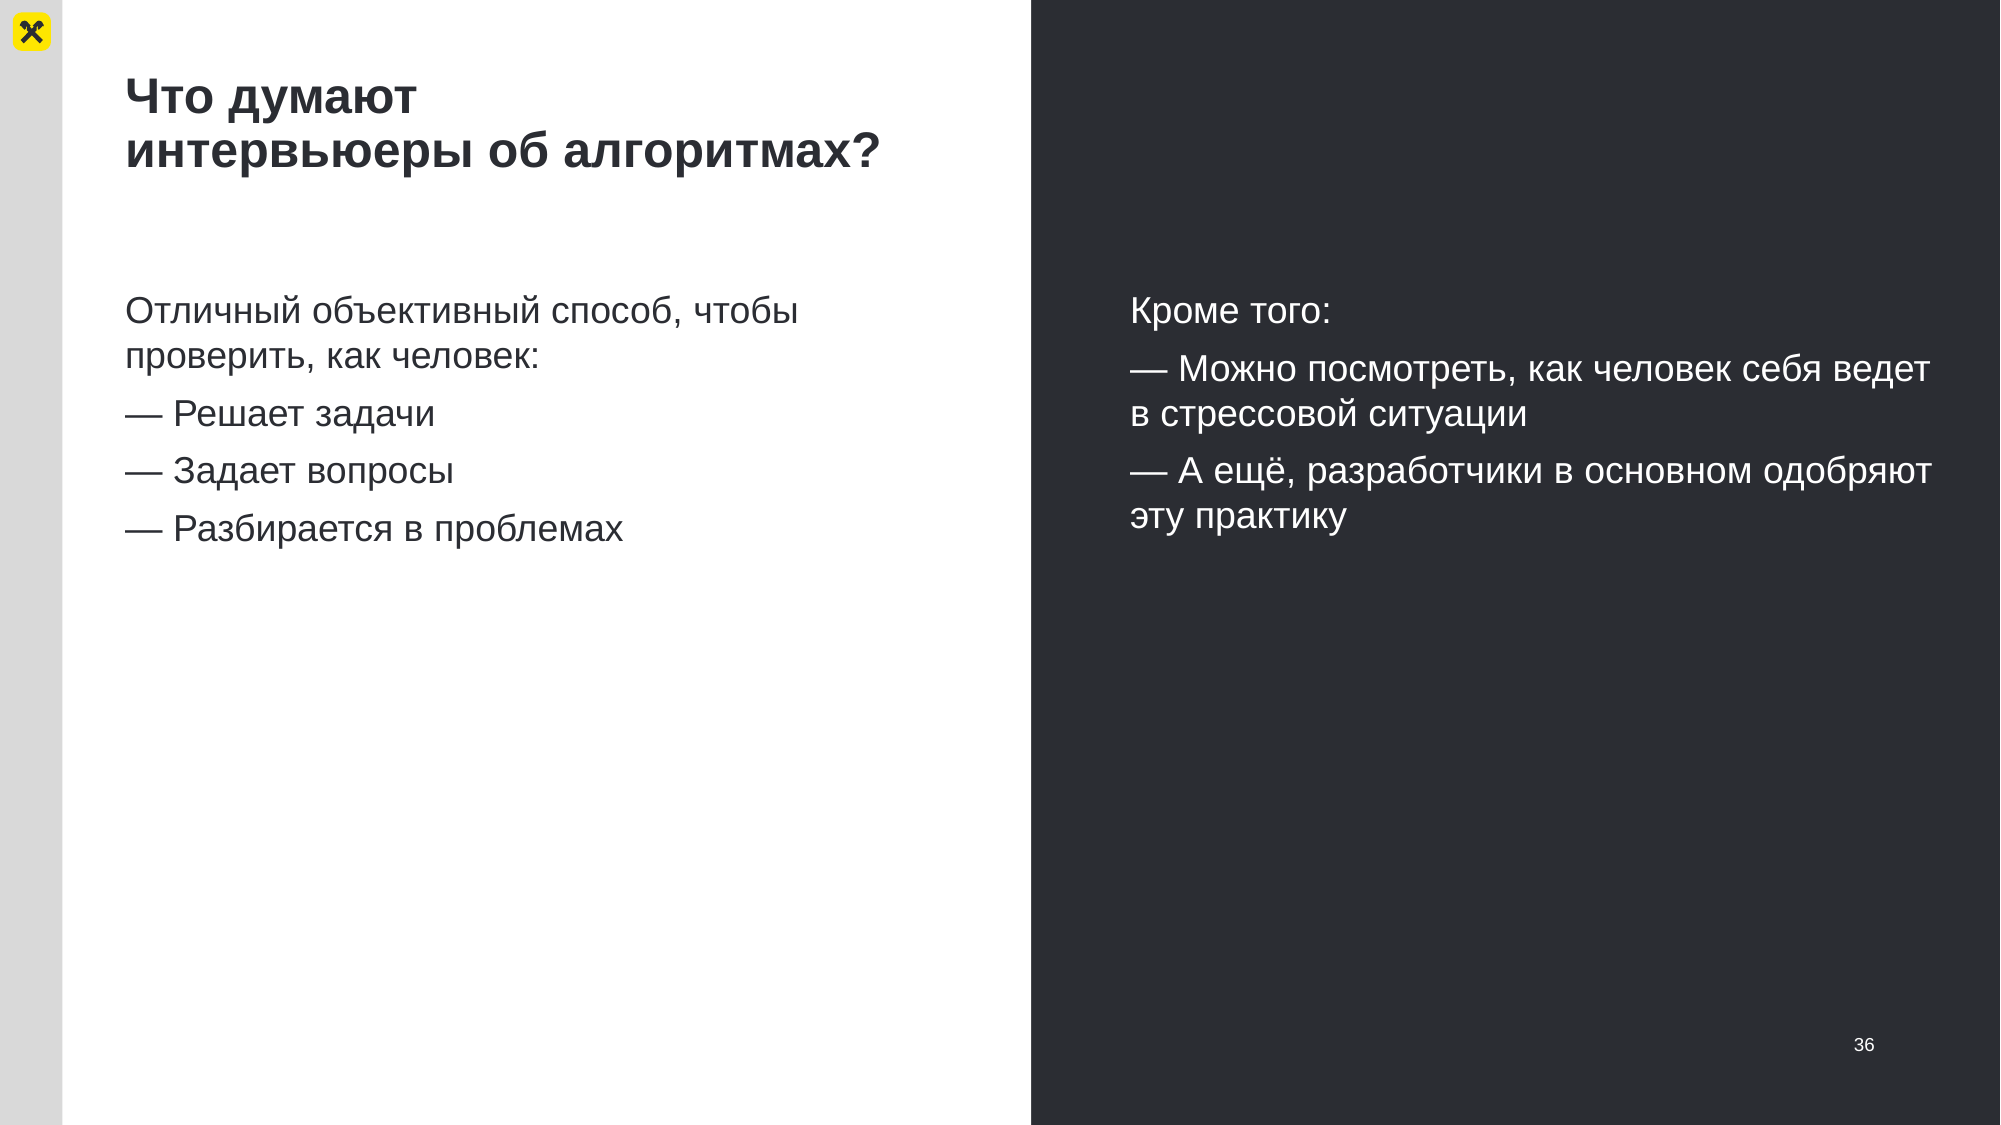

# Что думают интервьюеры об алгоритмах?
Отличный объективный способ, чтобы проверить, как человек:
— Решает задачи
— Задает вопросы
— Разбирается в проблемах
Кроме того:
— Можно посмотреть, как человек себя ведет в стрессовой ситуации
— А ещё, разработчики в основном одобряют эту практику
36